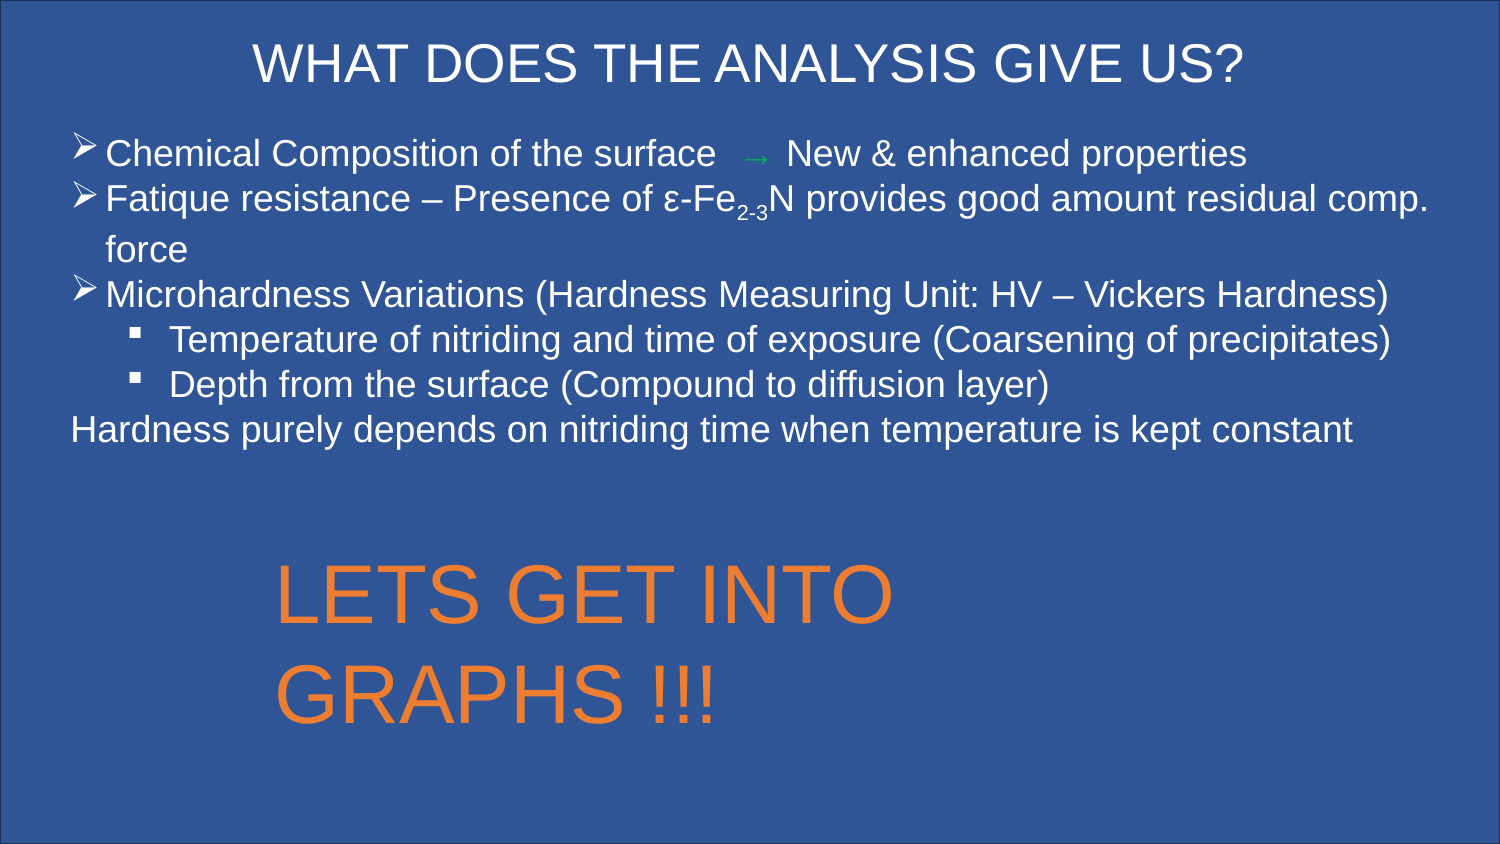

WHAT DOES THE ANALYSIS GIVE US?
Chemical Composition of the surface  → New & enhanced properties
Fatique resistance – Presence of ε-Fe2-3N provides good amount residual comp. force
Microhardness Variations (Hardness Measuring Unit: HV – Vickers Hardness)
Temperature of nitriding and time of exposure (Coarsening of precipitates)
Depth from the surface (Compound to diffusion layer)
Hardness purely depends on nitriding time when temperature is kept constant
LETS GET INTO GRAPHS !!!